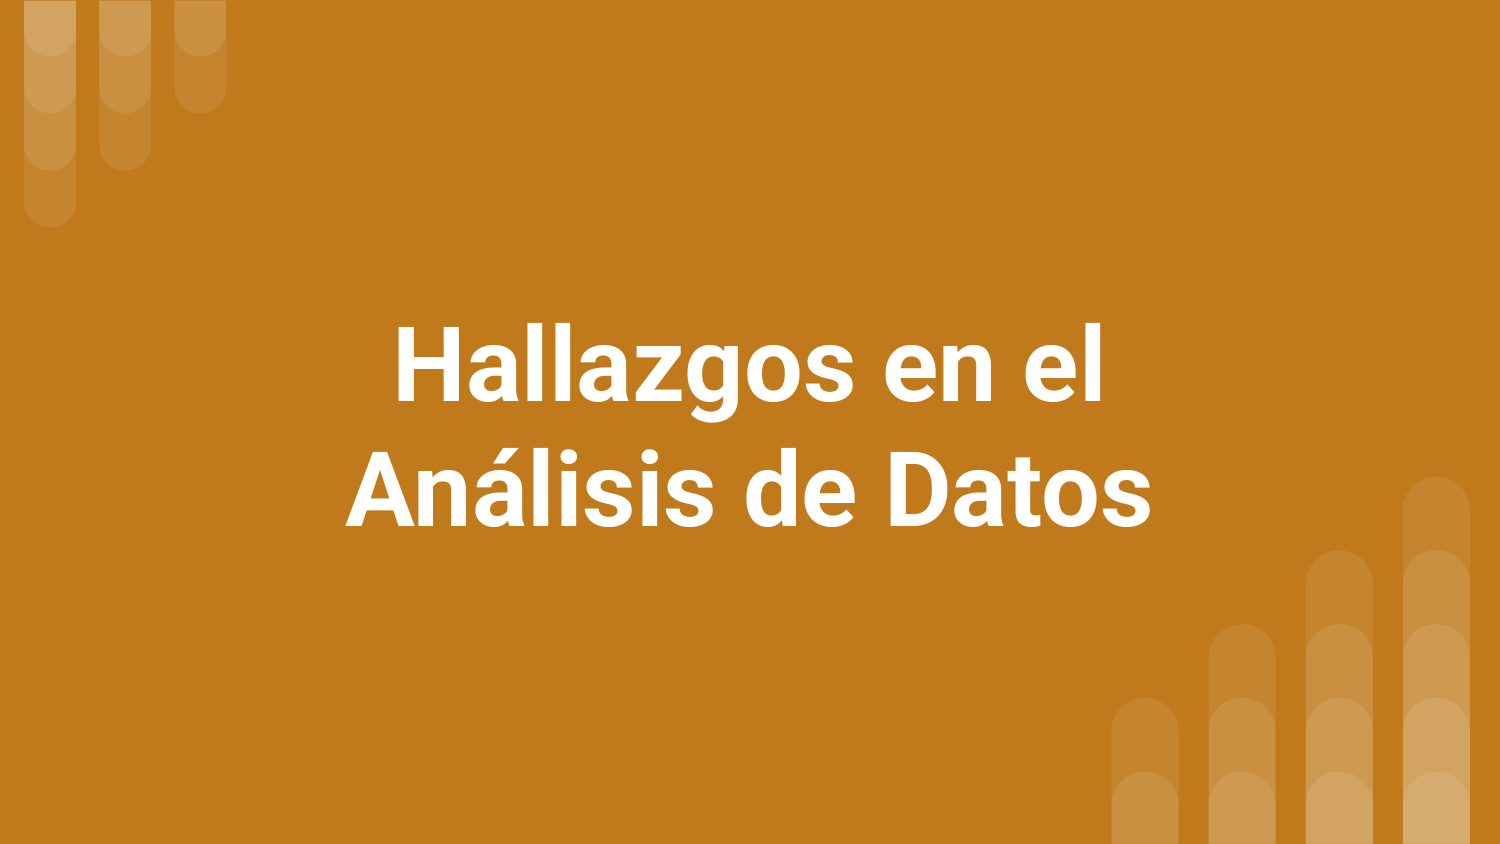

# Hallazgos en el Análisis de Datos